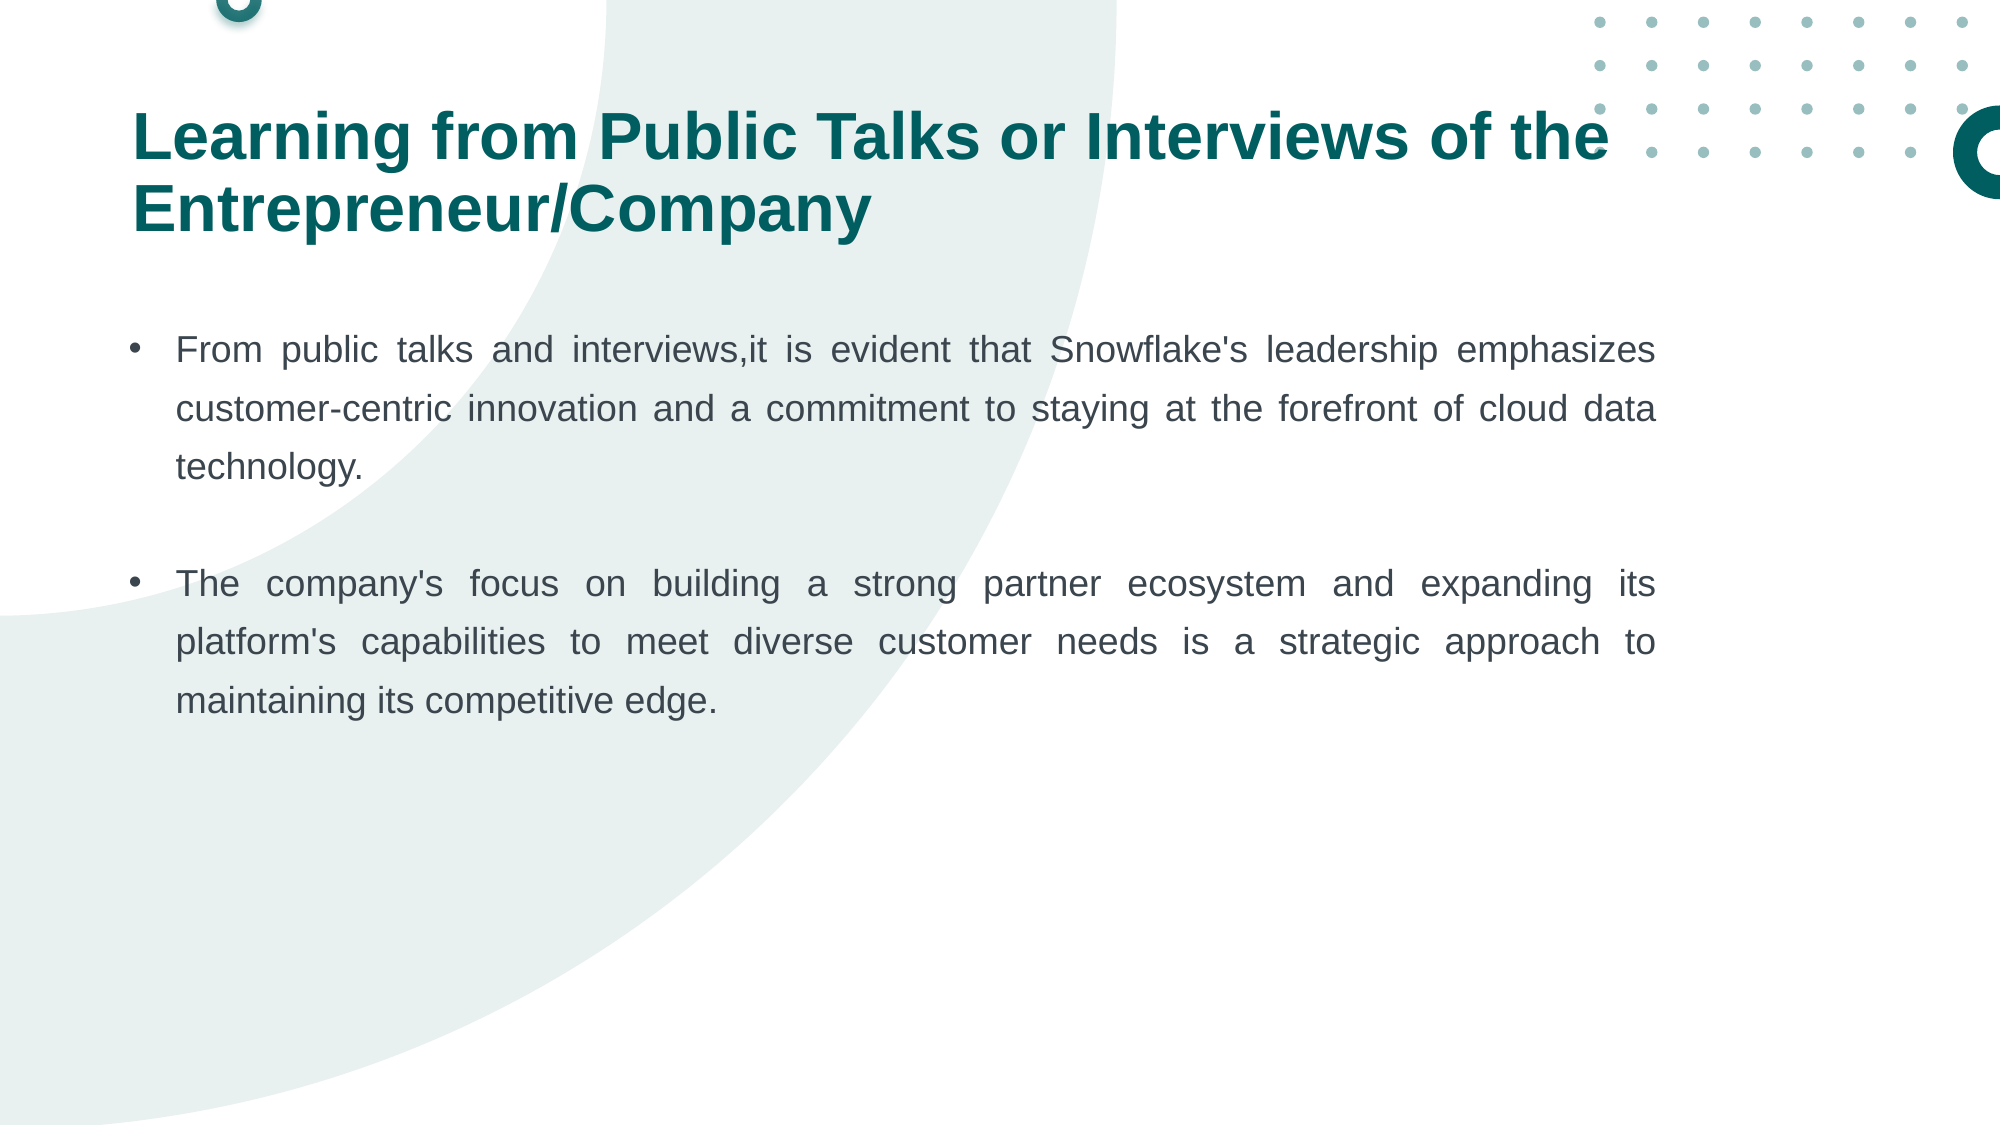

Learning from Public Talks or Interviews of the Entrepreneur/Company

From public talks and interviews,it is evident that Snowflake's leadership emphasizes customer-centric innovation and a commitment to staying at the forefront of cloud data technology.

The company's focus on building a strong partner ecosystem and expanding its platform's capabilities to meet diverse customer needs is a strategic approach to maintaining its competitive edge.